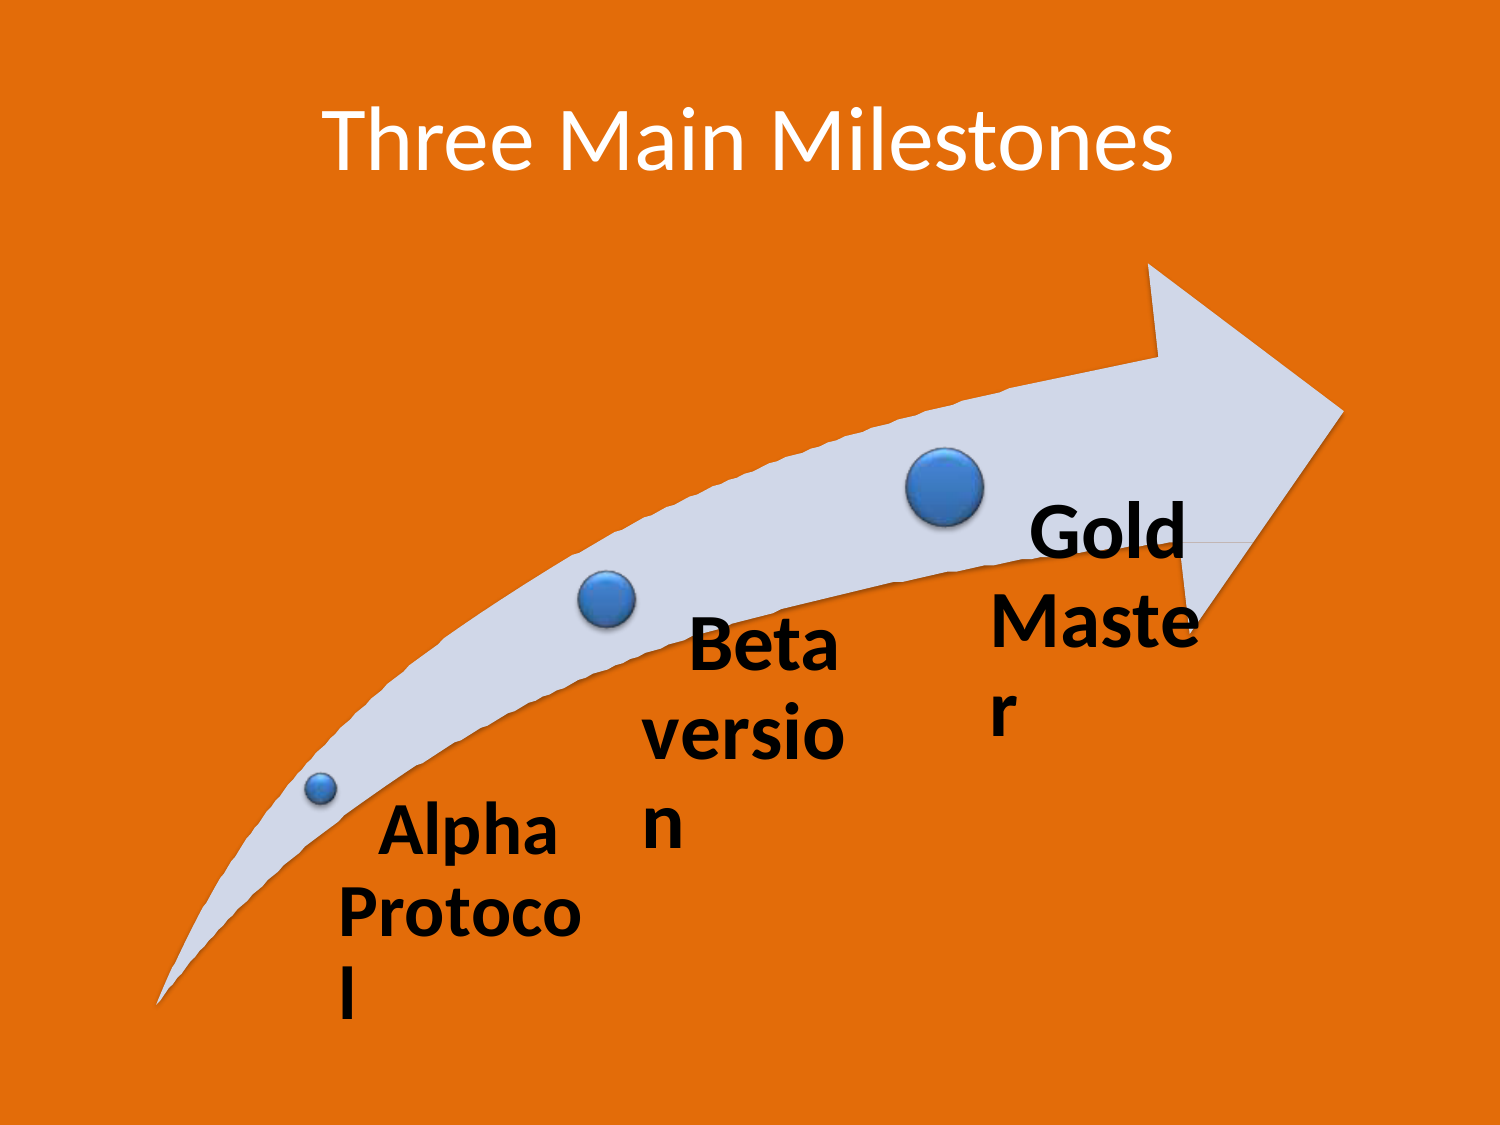

# Three Main Milestones

Gold  Master

Beta  version

Alpha  Protocol